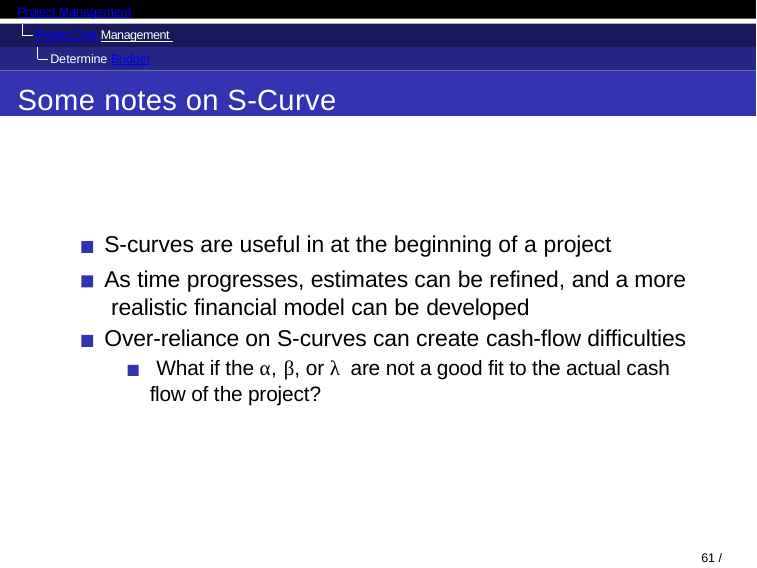

Project Management
Project Cost Management  Determine Budget

Some notes on S-Curve
S-curves are useful in at the beginning of a project
As time progresses, estimates can be refined, and a more  realistic financial model can be developed
Over-reliance on S-curves can create cash-flow difficulties  What if the α, β, or λ are not a good fit to the actual cash  flow of the project?

61 / 128